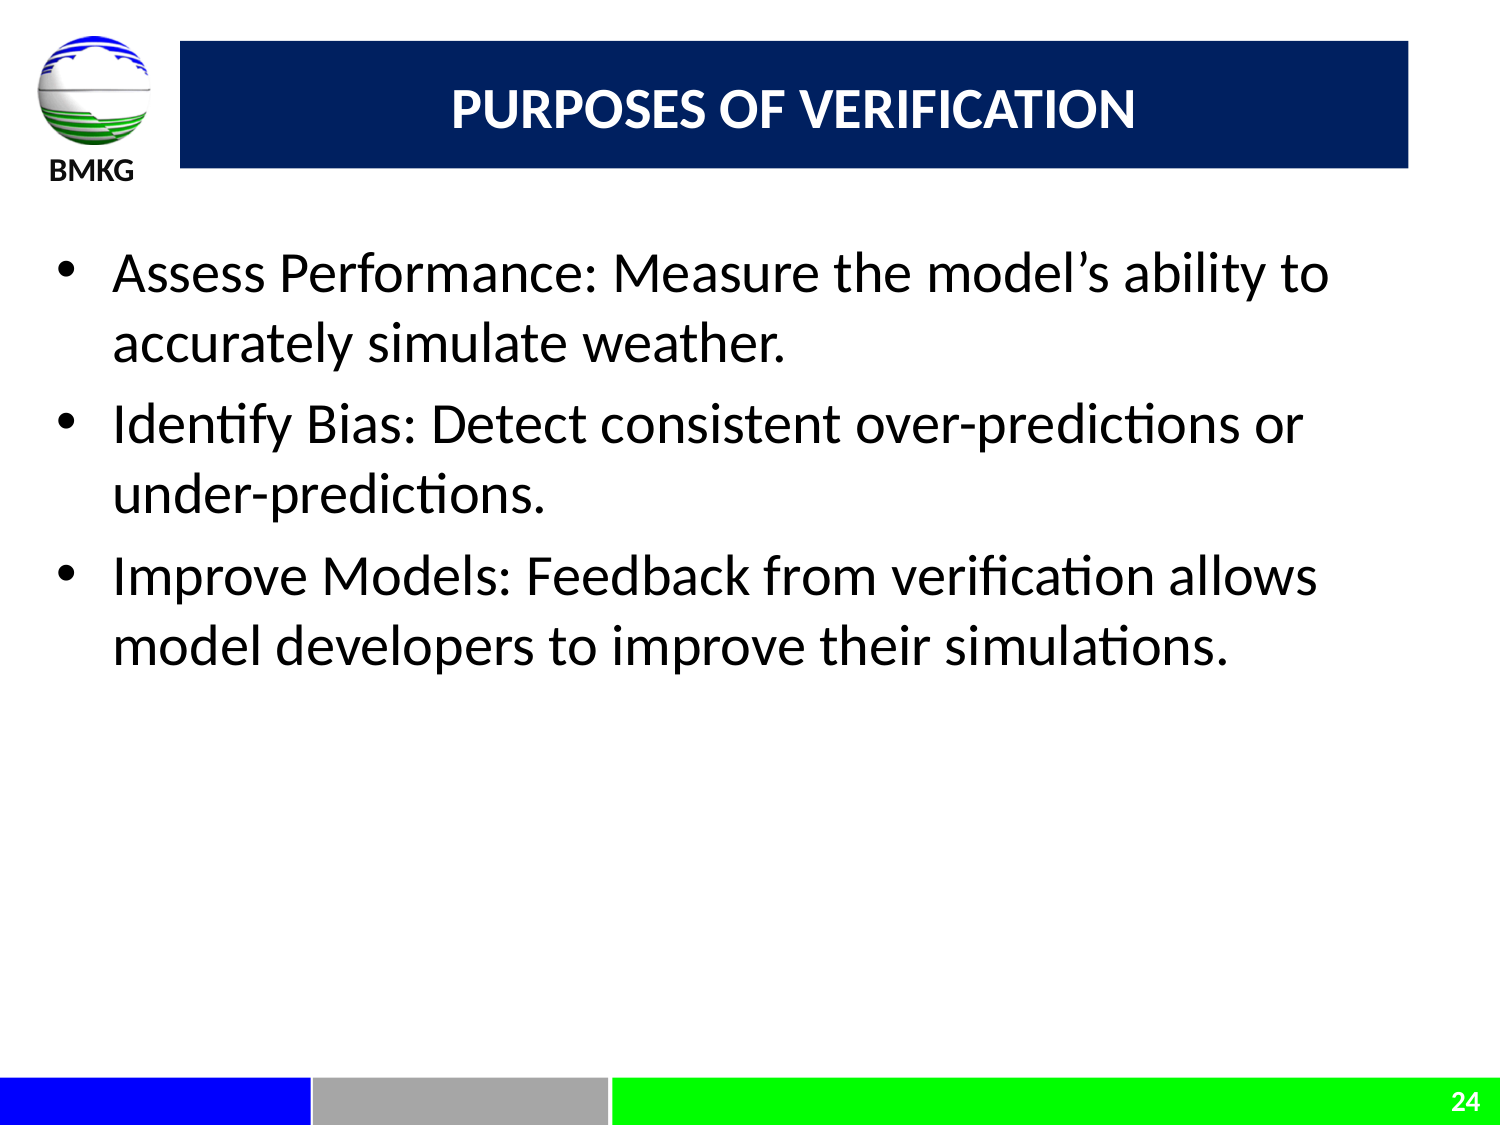

# Purposes of Verification
Assess Performance: Measure the model’s ability to accurately simulate weather.
Identify Bias: Detect consistent over-predictions or under-predictions.
Improve Models: Feedback from verification allows model developers to improve their simulations.